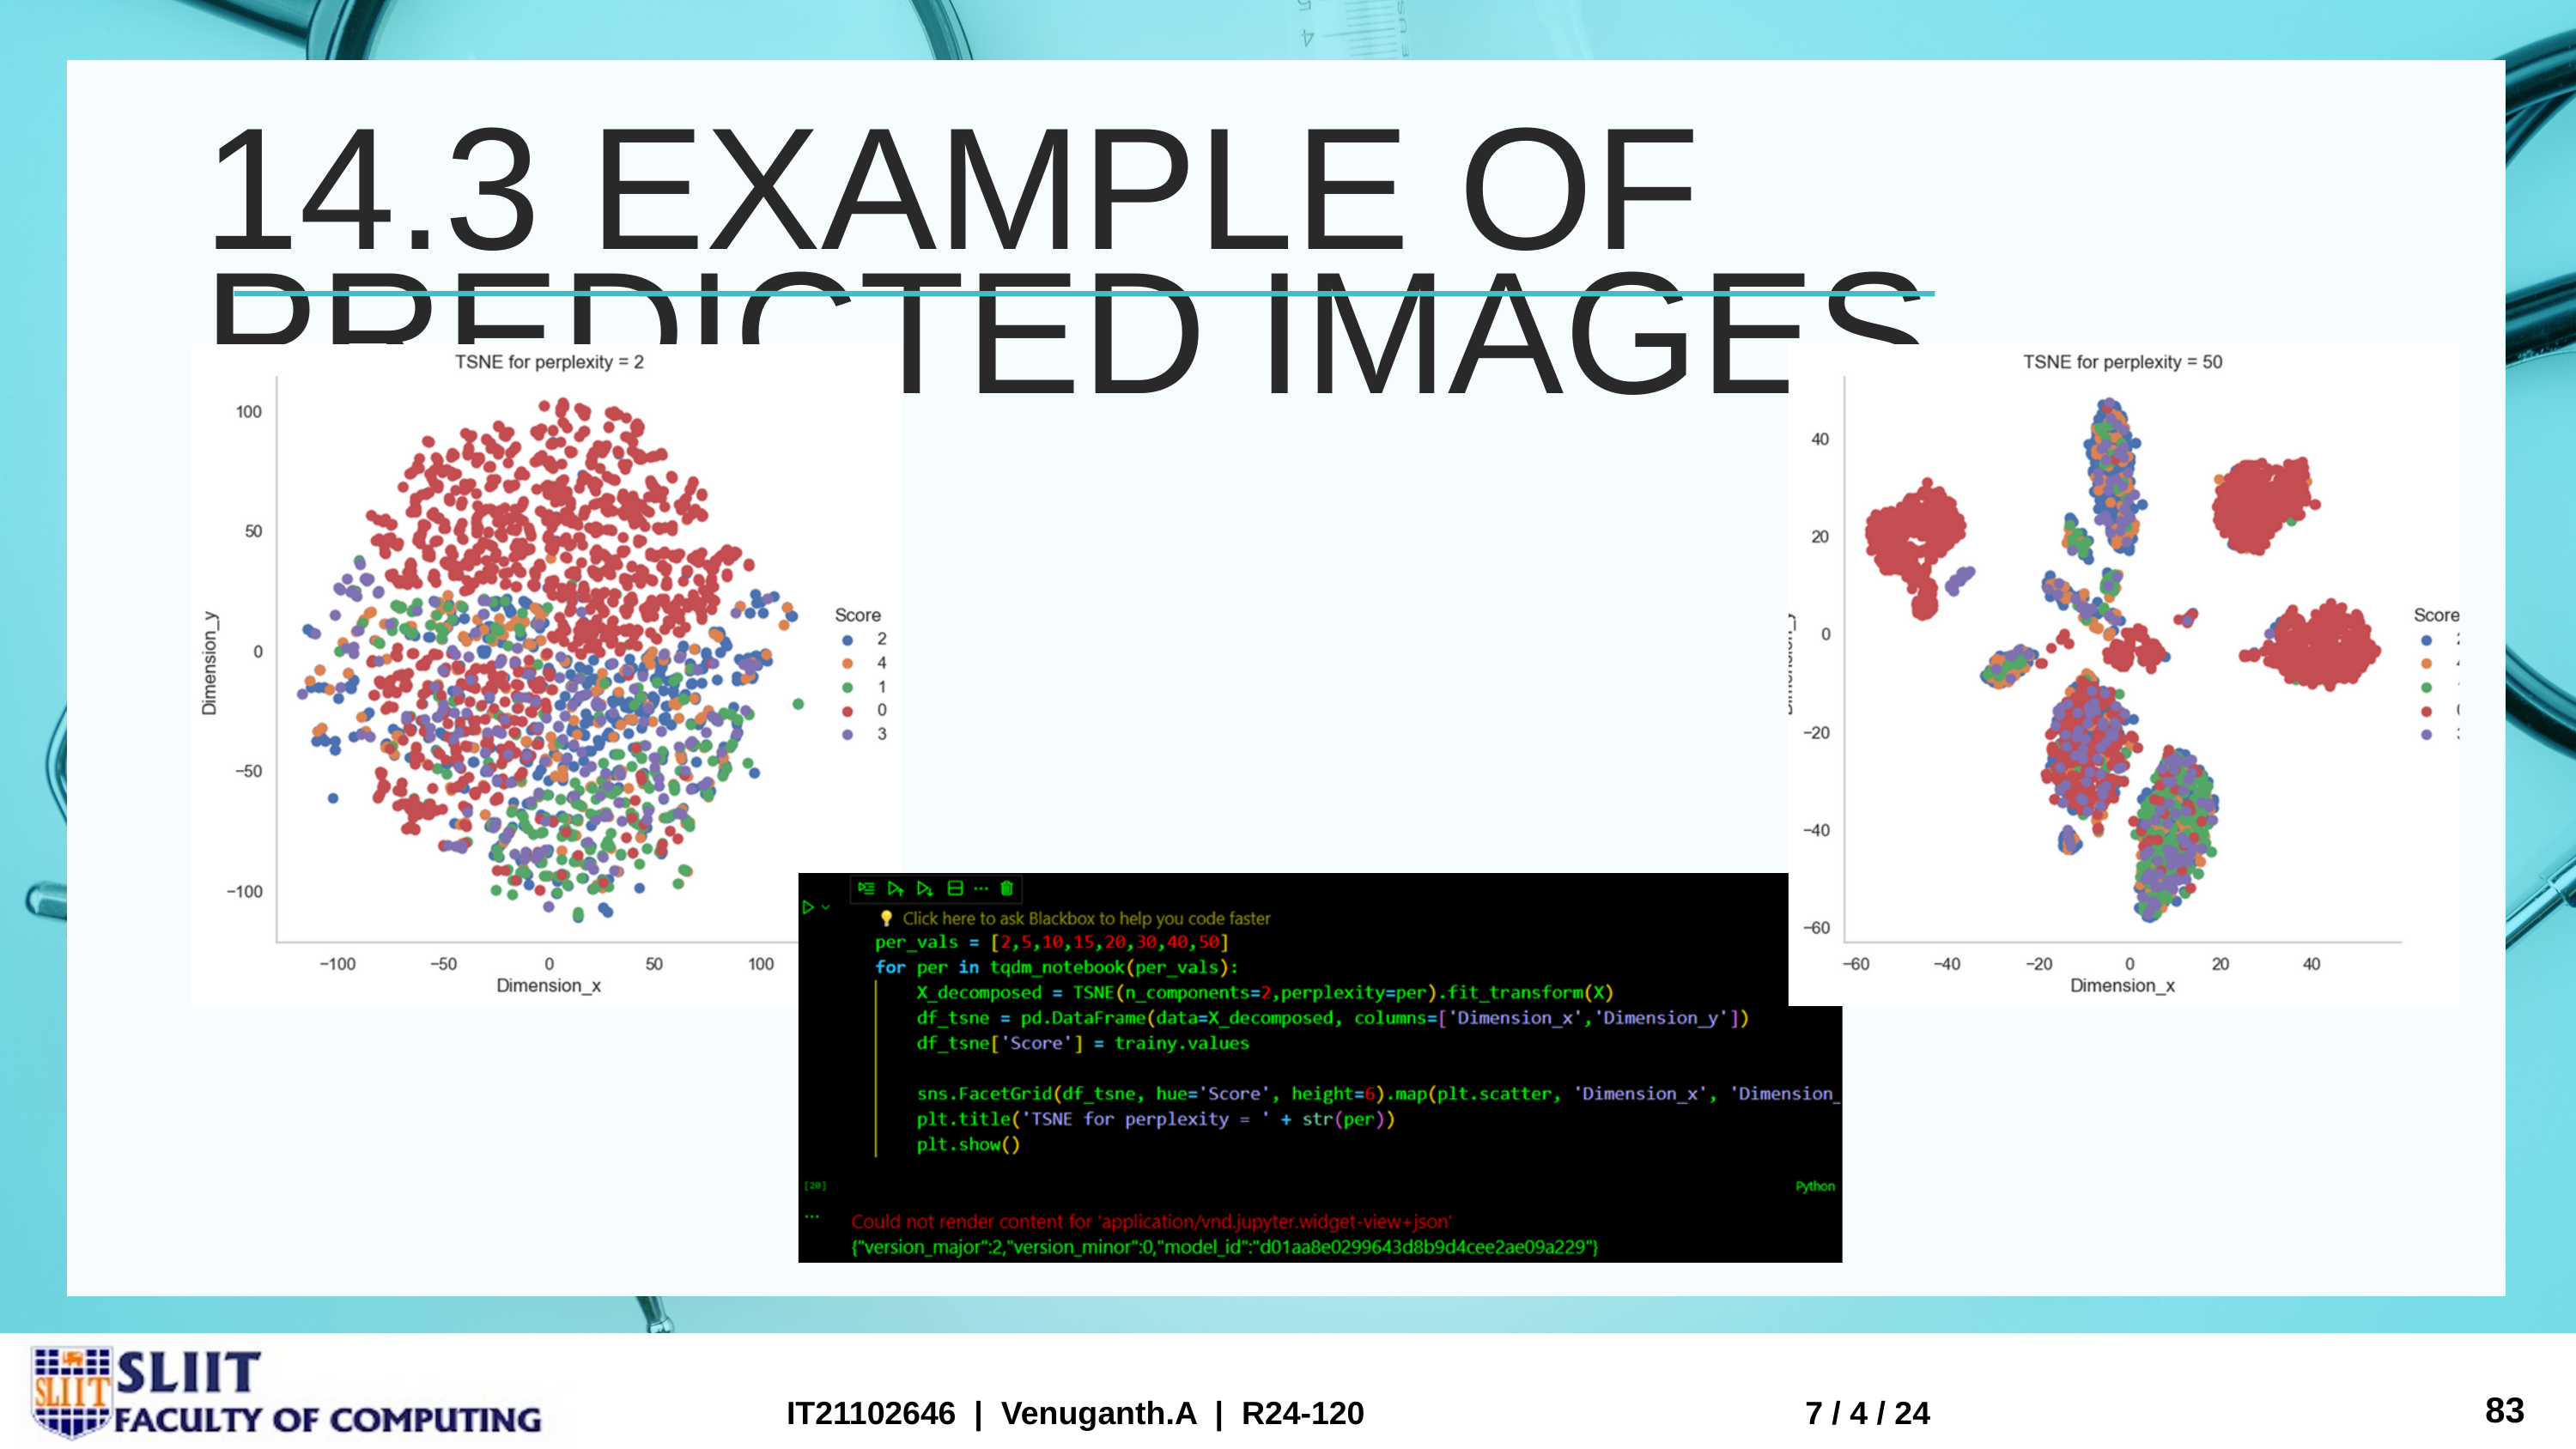

14.3 EXAMPLE OF PREDICTED IMAGES

83
IT21102646  |  Venuganth.A  |  R24-120
7 / 4 / 24